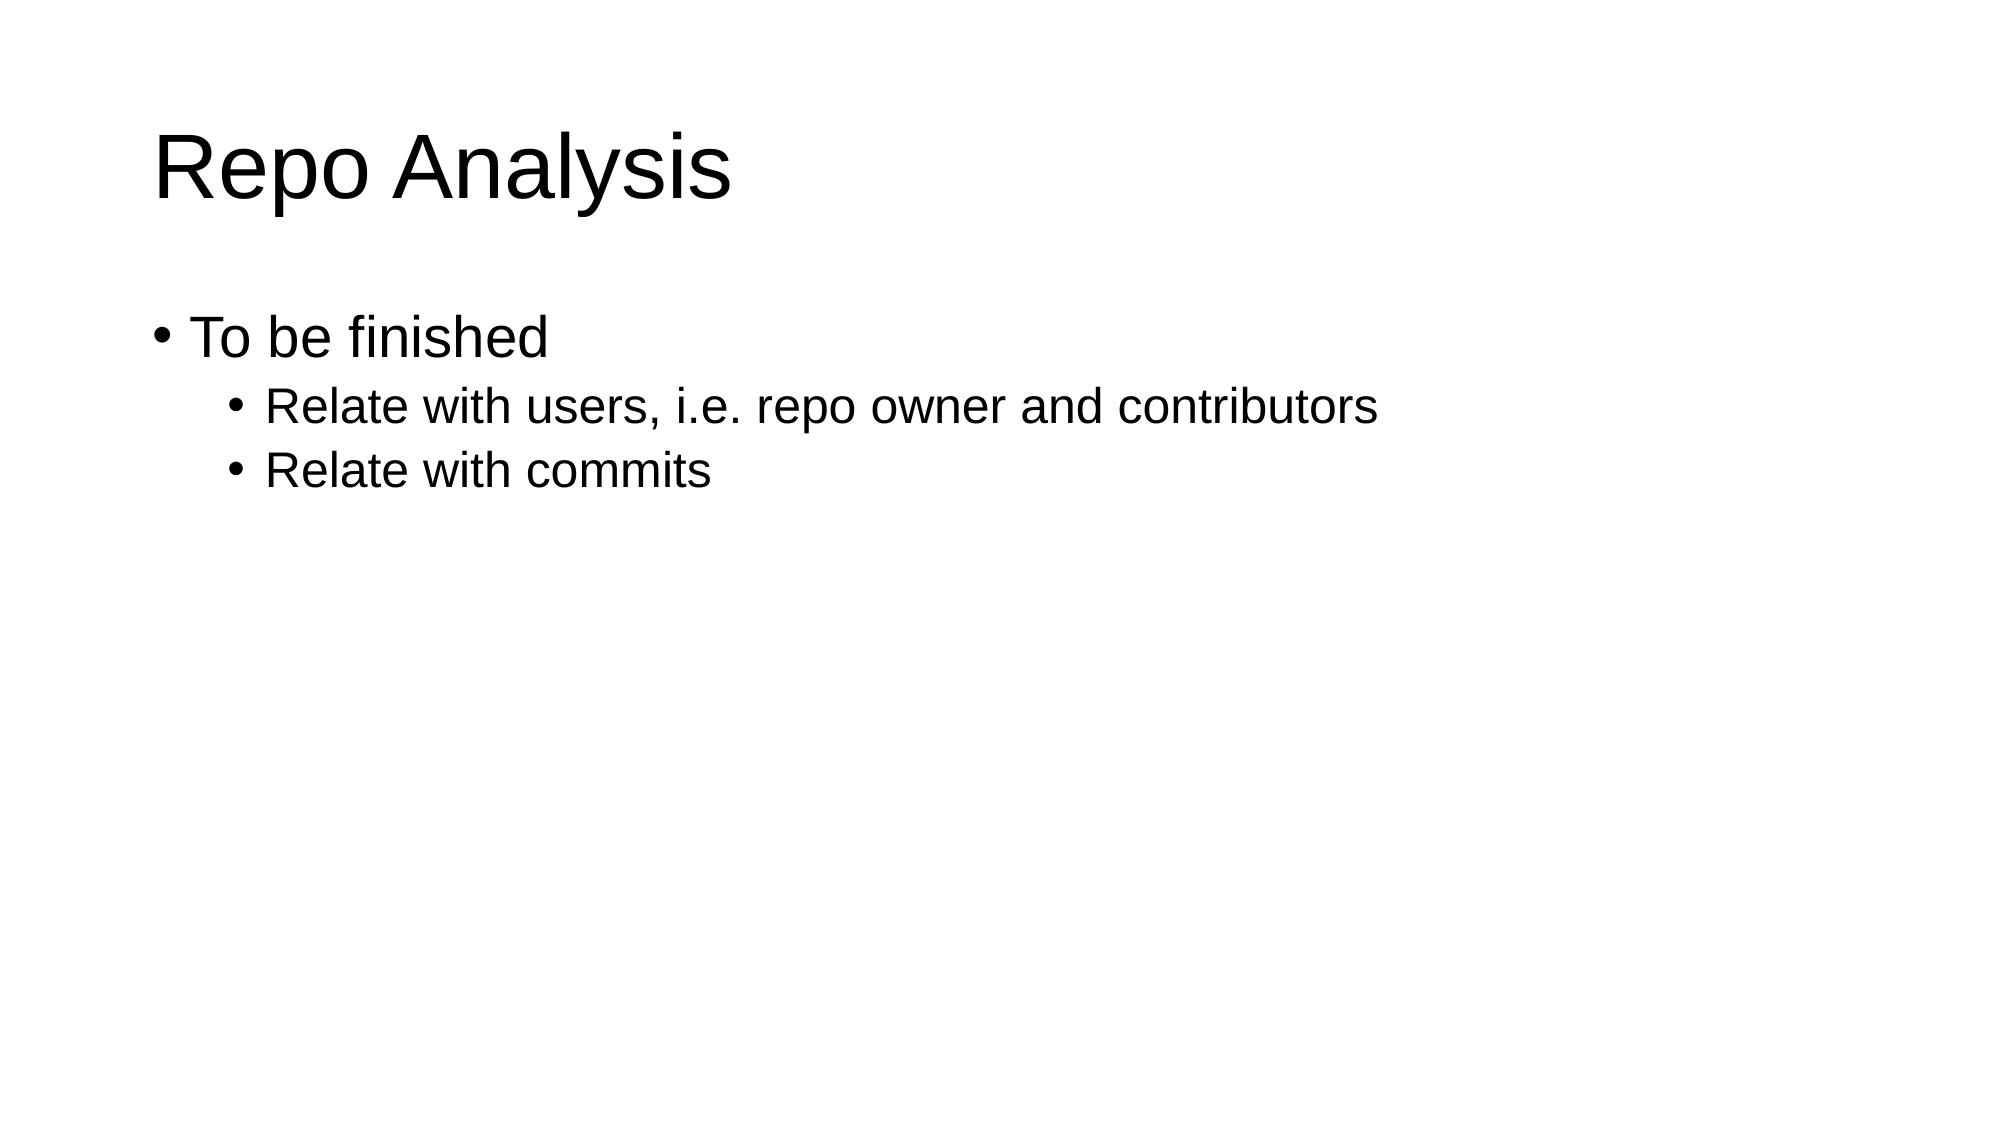

# Repo Analysis
To be finished
Relate with users, i.e. repo owner and contributors
Relate with commits